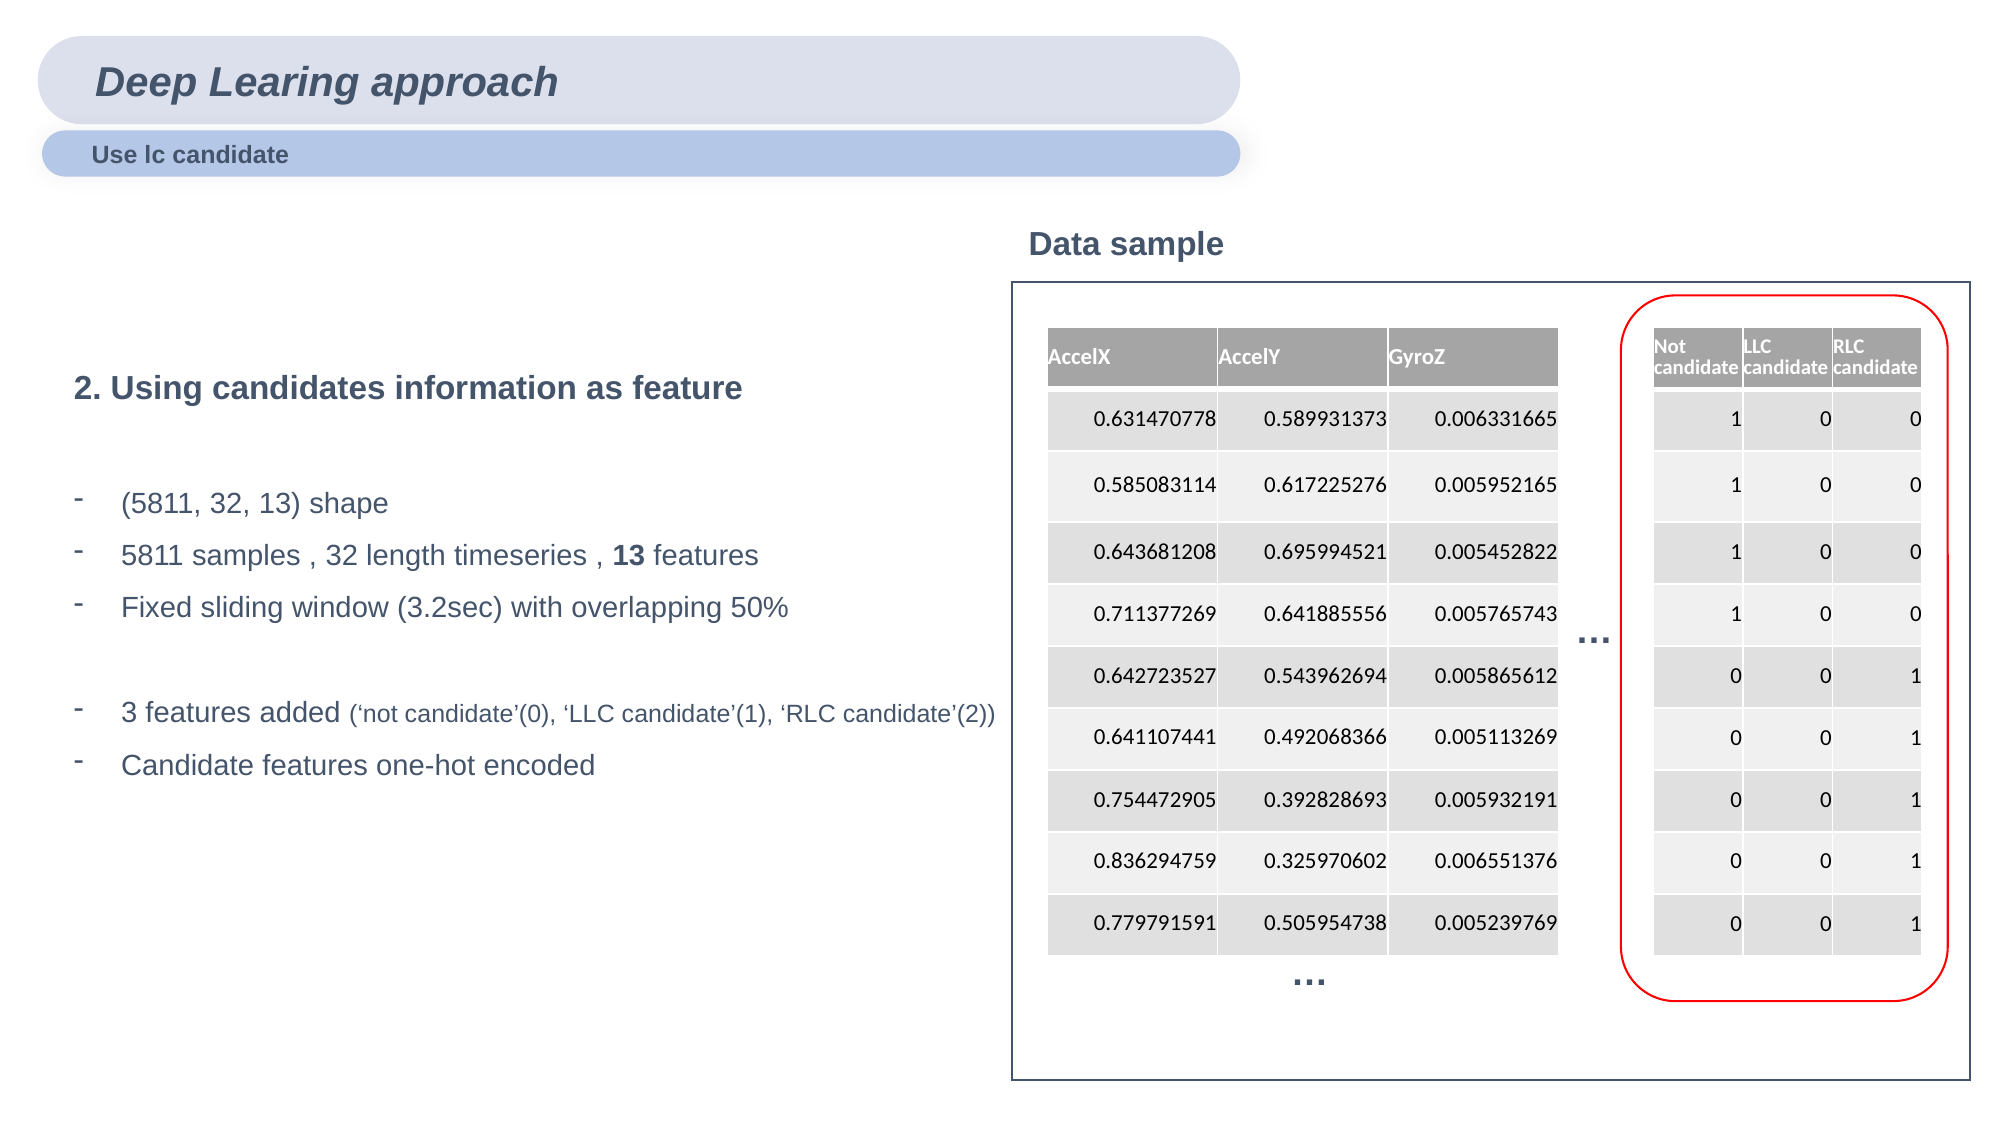

Deep Learing approach
    Use lc candidate

Data sample

| AccelX | AccelY | GyroZ |
| --- | --- | --- |
| 0.631470778 | 0.589931373 | 0.006331665 |
| 0.585083114 | 0.617225276 | 0.005952165 |
| 0.643681208 | 0.695994521 | 0.005452822 |
| 0.711377269 | 0.641885556 | 0.005765743 |
| 0.642723527 | 0.543962694 | 0.005865612 |
| 0.641107441 | 0.492068366 | 0.005113269 |
| 0.754472905 | 0.392828693 | 0.005932191 |
| 0.836294759 | 0.325970602 | 0.006551376 |
| 0.779791591 | 0.505954738 | 0.005239769 |
| Not candidate | LLC candidate | RLC candidate |
| --- | --- | --- |
| 1 | 0 | 0 |
| 1 | 0 | 0 |
| 1 | 0 | 0 |
| 1 | 0 | 0 |
| 0 | 0 | 1 |
| 0 | 0 | 1 |
| 0 | 0 | 1 |
| 0 | 0 | 1 |
| 0 | 0 | 1 |
2. Using candidates information as feature

(5811, 32, 13) shape
5811 samples , 32 length timeseries , 13 features
Fixed sliding window (3.2sec) with overlapping 50%

3 features added (‘not candidate’(0), ‘LLC candidate’(1), ‘RLC candidate’(2))
Candidate features one-hot encoded

…
…